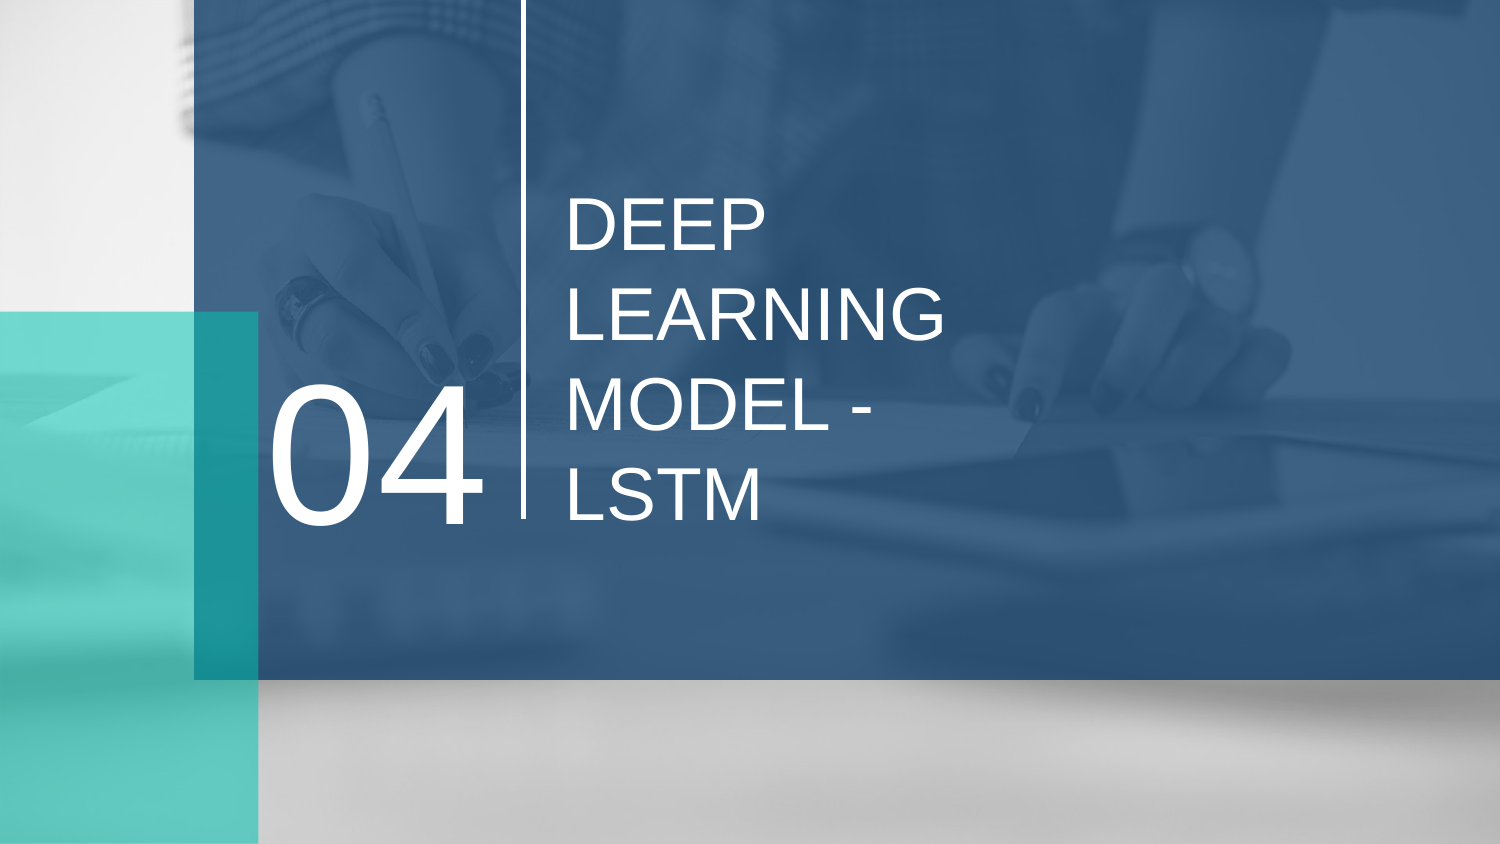

# DEEP LEARNING MODEL - LSTM
04